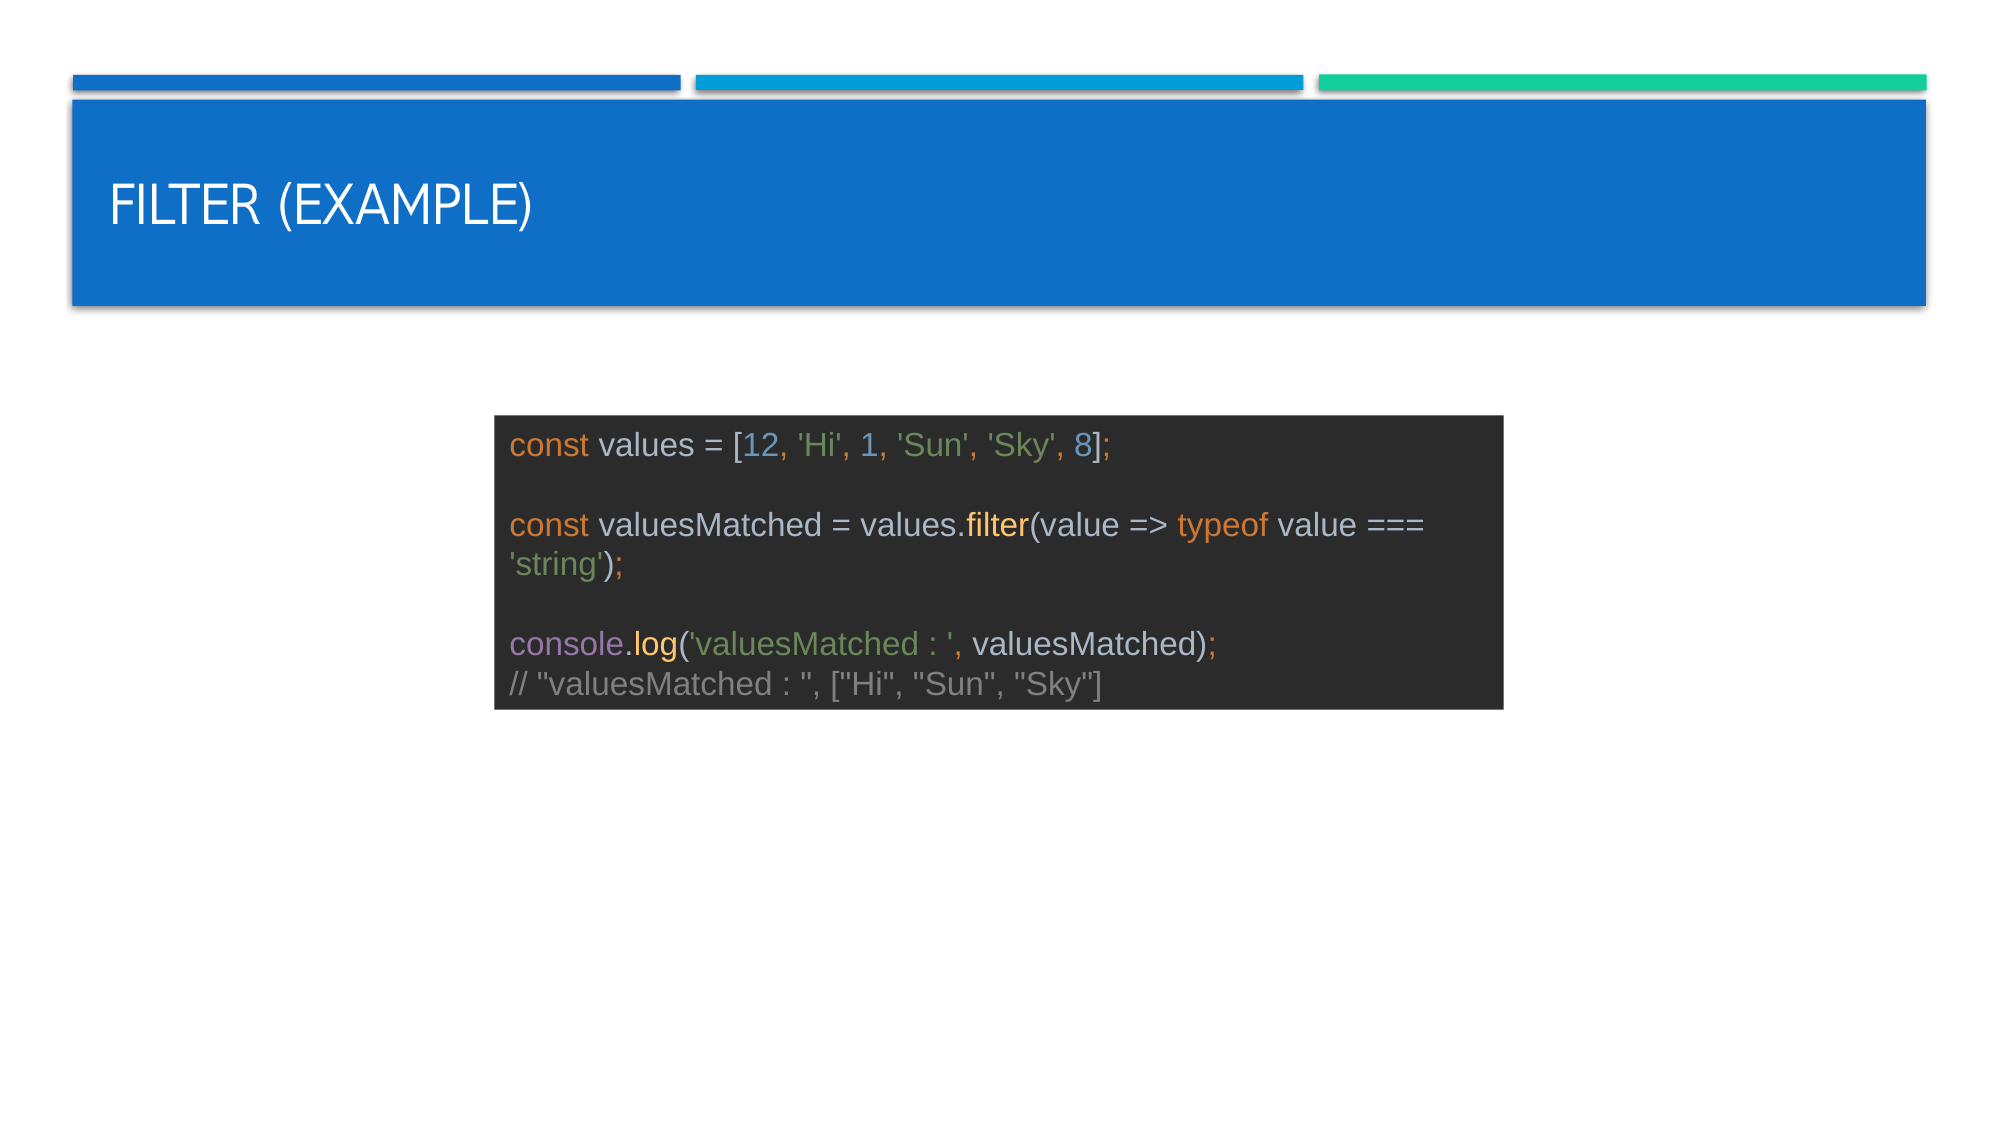

# Filter (example)
const values = [12, 'Hi', 1, 'Sun', 'Sky', 8];
const valuesMatched = values.filter(value => typeof value === 'string');
console.log('valuesMatched : ', valuesMatched);
// "valuesMatched : ", ["Hi", "Sun", "Sky"]